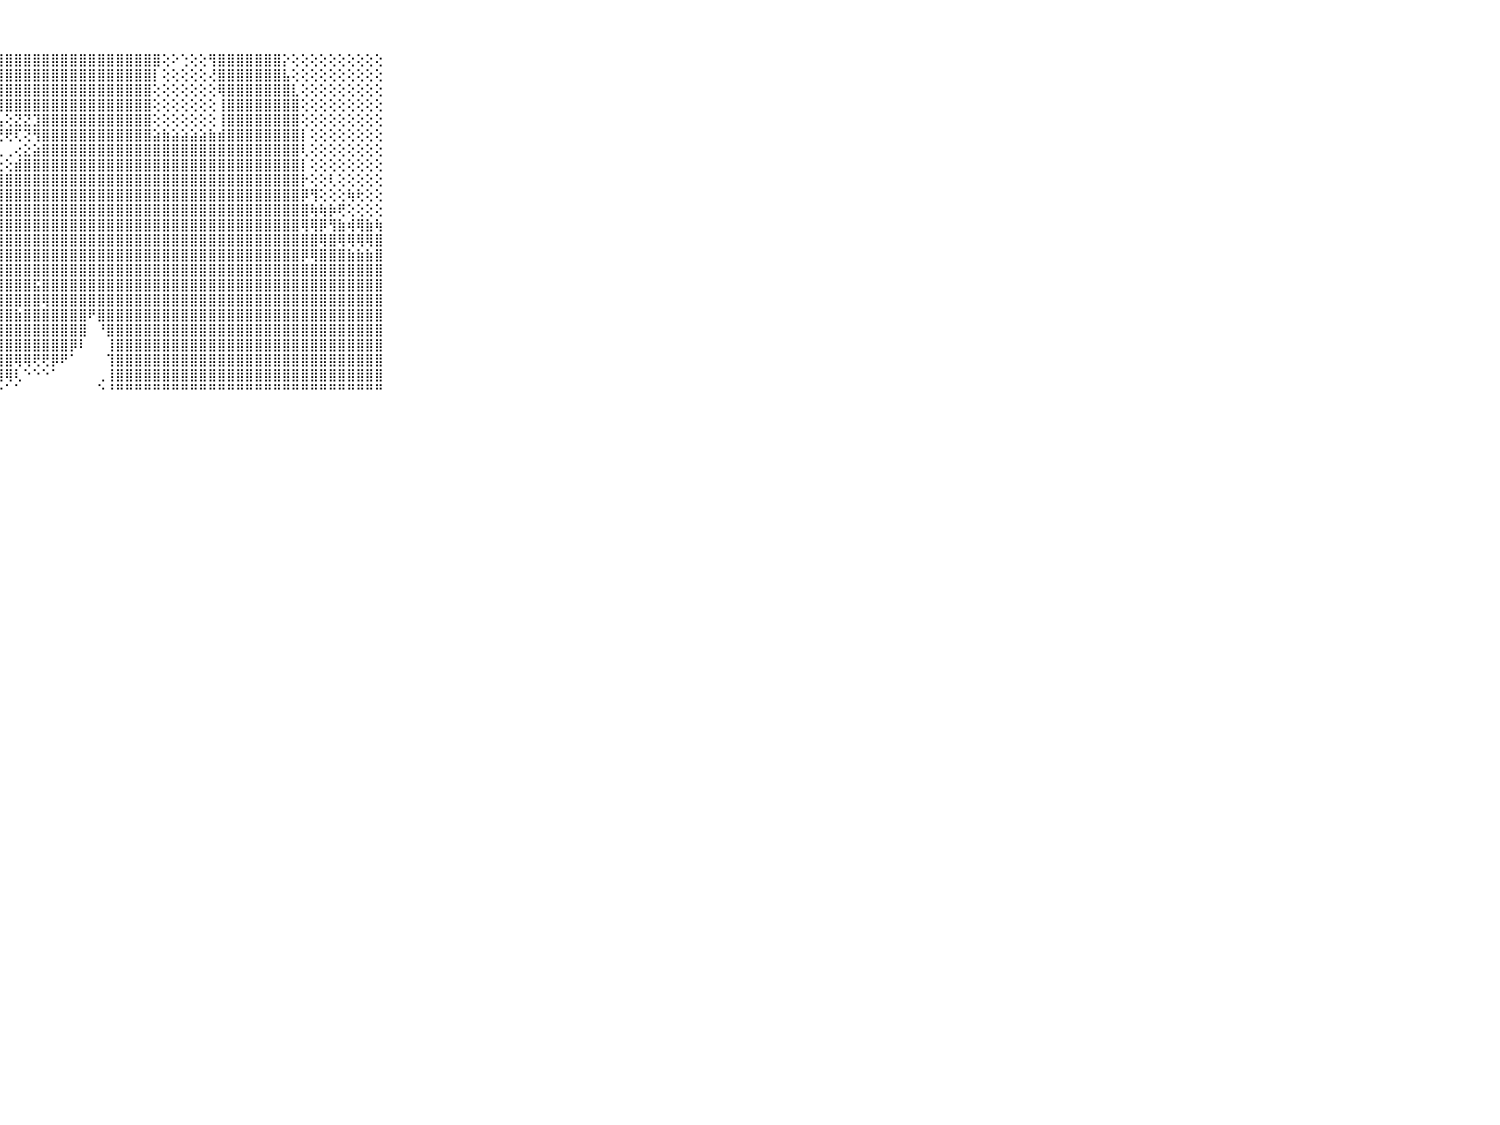

⠀⠀⠀⠀⠀⠀⠀⠀⠀⠀⠀⣿⣿⣿⣿⣿⣿⣿⣿⣿⣿⣿⣿⣿⣿⣿⣿⣿⣿⣿⣿⣿⣿⣿⣿⣿⣿⣿⣿⣿⣿⣿⣿⣿⣿⢕⠕⢑⢕⢕⢻⣿⣿⣿⣿⣿⣿⣿⡕⢕⢕⢕⢕⢕⢕⢕⢕⢕⢕⠀⠀⠀⠀⠀⠀⠀⠀⠀⠀⠀⠀
⠀⠀⠀⠀⠀⠀⠀⠀⠀⠀⠀⣿⣿⣿⣿⣿⣿⣿⣿⣿⣿⣿⣿⣿⣿⣿⣿⣿⣿⣿⣿⣿⣿⣿⣿⣿⣿⣿⣿⣿⣿⣿⣿⣿⡇⢕⢕⢕⢕⢕⢜⣿⣿⣿⣿⣿⣿⣿⣧⢕⢕⢕⢕⢕⢕⢕⢕⢕⢕⠀⠀⠀⠀⠀⠀⠀⠀⠀⠀⠀⠀
⠀⠀⠀⠀⠀⠀⠀⠀⠀⠀⠀⣿⣿⣿⣿⣿⣿⣿⣿⣿⣿⣿⣿⣿⣿⣿⣿⣿⣿⣿⣿⣿⣿⣿⣿⣿⣿⣿⣿⣿⣿⣿⣿⣿⢕⢕⢕⢕⢕⢕⢕⢿⣿⣿⣿⣿⣿⣿⣿⣇⢕⢕⢕⢕⢕⢕⢕⢕⢕⠀⠀⠀⠀⠀⠀⠀⠀⠀⠀⠀⠀
⠀⠀⠀⠀⠀⠀⠀⠀⠀⠀⠀⣿⣿⣿⣿⣿⣿⣿⣿⣿⣿⣿⣿⣿⣿⢿⢿⢿⣿⣿⣿⣿⣿⣿⣿⣿⣿⣿⣿⣿⣿⣿⣿⣿⢕⢕⢕⢕⢕⢕⢕⢸⣿⣿⣿⣿⣿⣿⣿⣿⢕⢕⢕⢕⢕⢕⢕⢕⢕⠀⠀⠀⠀⠀⠀⠀⠀⠀⠀⠀⠀
⠀⠀⠀⠀⠀⠀⠀⠀⠀⠀⠀⣿⣿⣿⣿⣿⣿⣿⣿⣿⣿⢟⢕⢔⢔⢑⢕⢧⢕⣝⣝⣹⣿⣿⣿⣿⣿⣿⣿⣿⣿⣿⣿⣿⢕⢕⢕⢕⢕⢕⢕⢸⣿⣿⣿⣿⣿⣿⣿⣿⢕⢕⢕⢕⢕⢕⢕⢕⢕⠀⠀⠀⠀⠀⠀⠀⠀⠀⠀⠀⠀
⠀⠀⠀⠀⠀⠀⠀⠀⠀⠀⠀⣿⣿⣿⣿⣿⣿⣿⡟⠙⢕⠁⢔⢜⢇⣱⡼⢟⢟⢏⢝⢻⣿⣿⣿⣿⣿⣿⣿⣿⣿⣿⣿⣿⣵⣷⣵⣵⣵⣵⣷⣾⣿⣿⣿⣿⣿⣿⣿⣿⡇⢕⢕⢕⢕⢕⢕⢕⢕⠀⠀⠀⠀⠀⠀⠀⠀⠀⠀⠀⠀
⠀⠀⠀⠀⠀⠀⠀⠀⠀⠀⠀⣿⣿⣿⣿⣿⣿⢟⢕⠀⢀⢄⢕⢜⠟⠑⢁⢀⢀⢔⣕⣵⣿⣿⣿⣿⣿⣿⣿⣿⣿⣿⣿⣿⣿⣿⣿⣿⣿⣿⣿⣿⣿⣿⣿⣿⣿⣿⣿⣿⢇⢕⢕⢕⢕⢕⢕⢕⢕⠀⠀⠀⠀⠀⠀⠀⠀⠀⠀⠀⠀
⠀⠀⠀⠀⠀⠀⠀⠀⠀⠀⠀⣿⣿⣿⣿⣿⡿⢕⢕⢕⢱⢔⢅⢅⢕⢔⢕⢕⢕⣾⣿⣿⣿⣿⣿⣿⣿⣿⣿⣿⣿⣿⣿⣿⣿⣿⣿⣿⣿⣿⣿⣿⣿⣿⣿⣿⣿⣿⣿⣿⡇⢕⢕⢕⢕⢕⢕⢕⢕⠀⠀⠀⠀⠀⠀⠀⠀⠀⠀⠀⠀
⠀⠀⠀⠀⠀⠀⠀⠀⠀⠀⠀⣿⣿⣿⣿⣿⣧⢼⢕⢕⣕⣕⣵⣷⣷⣾⣿⣿⣿⣿⣿⣿⣿⣿⣿⣿⣿⣿⣿⣿⣿⣿⣿⣿⣿⣿⣿⣿⣿⣿⣿⣿⣿⣿⣿⣿⣿⣿⣿⣿⡗⢕⢕⢇⢕⢕⢕⢕⢕⠀⠀⠀⠀⠀⠀⠀⠀⠀⠀⠀⠀
⠀⠀⠀⠀⠀⠀⠀⠀⠀⠀⠀⣿⣿⣿⣿⣿⣿⢕⢕⢕⢿⣿⣿⣿⣿⣿⣿⣿⣿⣿⣿⣿⣿⣿⣿⣿⣿⣿⣿⣿⣿⣿⣿⣿⣿⣿⣿⣿⣿⣿⣿⣿⣿⣿⣿⣿⣿⣿⣿⣿⡿⢻⢕⢕⢕⢷⢗⢕⢕⠀⠀⠀⠀⠀⠀⠀⠀⠀⠀⠀⠀
⠀⠀⠀⠀⠀⠀⠀⠀⠀⠀⠀⣿⣿⣿⣿⣿⣿⡕⢕⢕⣿⣿⣿⣿⣿⣿⣿⣿⣿⣿⣿⣿⣿⣿⣿⣿⣿⣿⣿⣿⣿⣿⣿⣿⣿⣿⣿⣿⣿⣿⣿⣿⣿⣿⣿⣿⣿⣿⣿⣿⣿⢷⢷⡷⢟⢕⢕⢕⢕⠀⠀⠀⠀⠀⠀⠀⠀⠀⠀⠀⠀
⠀⠀⠀⠀⠀⠀⠀⠀⠀⠀⠀⣿⣿⣿⣿⣿⣿⣧⢕⢕⣿⣿⣿⣿⣿⣿⣿⣿⣿⣿⣿⣿⣿⣿⣿⣿⣿⣿⣿⣿⣿⣿⣿⣿⣿⣿⣿⣿⣿⣿⣿⣿⣿⣿⣿⣿⣿⣿⣿⣿⢿⢿⡿⢻⣷⢾⢿⣷⢷⠀⠀⠀⠀⠀⠀⠀⠀⠀⠀⠀⠀
⠀⠀⠀⠀⠀⠀⠀⠀⠀⠀⠀⣿⣿⣿⣿⣿⣿⣿⣕⢕⢸⣿⣿⣿⣿⣿⣿⣿⣿⣿⣿⣿⣿⣿⣿⣿⣿⣿⣿⣿⣿⣿⣿⣿⣿⣿⣿⣿⣿⣿⣿⣿⣿⣿⣿⣿⣿⣿⣿⣿⣿⣿⢿⣿⢿⢿⢿⢿⣿⠀⠀⠀⠀⠀⠀⠀⠀⠀⠀⠀⠀
⠀⠀⠀⠀⠀⠀⠀⠀⠀⠀⠀⣿⣿⣿⣿⣿⣿⣿⣿⣇⢸⣿⣿⣿⣿⣿⣿⣿⣿⣿⣿⣿⣿⣿⣿⣿⣿⣿⣿⣿⣿⣿⣿⣿⣿⣿⣿⣿⣿⣿⣿⣿⣿⣿⣿⣿⣿⣿⣿⣿⡿⢿⣿⣿⣿⣷⣷⣷⣿⠀⠀⠀⠀⠀⠀⠀⠀⠀⠀⠀⠀
⠀⠀⠀⠀⠀⠀⠀⠀⠀⠀⠀⣿⣿⣿⣿⣿⣿⣿⣿⣿⣿⣿⣿⣿⣿⣿⣿⣿⣿⣿⣿⣿⣿⣿⣿⣿⣿⣿⣿⣿⣿⣿⣿⣿⣿⣿⣿⣿⣿⣿⣿⣿⣿⣿⣿⣿⣿⣿⣿⣿⣿⣿⣿⣿⣿⣿⣿⣿⣿⠀⠀⠀⠀⠀⠀⠀⠀⠀⠀⠀⠀
⠀⠀⠀⠀⠀⠀⠀⠀⠀⠀⠀⣿⣿⣿⣿⣿⣿⣿⣿⣿⣿⣿⣿⣿⣿⣿⣿⣿⣿⣿⣿⣯⣿⣿⣿⣿⣿⣿⣿⣿⣿⣿⣿⣿⣿⣿⣿⣿⣿⣿⣿⣿⣿⣿⣿⣿⣿⣿⣿⣿⣿⣿⣿⣿⣿⣿⣿⣿⣿⠀⠀⠀⠀⠀⠀⠀⠀⠀⠀⠀⠀
⠀⠀⠀⠀⠀⠀⠀⠀⠀⠀⠀⣿⣿⣿⣿⣿⣿⣿⣿⣿⣿⣿⣿⣿⣿⣿⣿⣿⣿⣿⣿⣿⢿⣿⣿⣿⣿⣿⣿⣿⣿⣿⣿⣿⣿⣿⣿⣿⣿⣿⣿⣿⣿⣿⣿⣿⣿⣿⣿⣿⣿⣿⣿⣿⣿⣿⣿⣿⣿⠀⠀⠀⠀⠀⠀⠀⠀⠀⠀⠀⠀
⠀⠀⠀⠀⠀⠀⠀⠀⠀⠀⠀⣿⣿⣿⣿⣿⣿⣿⣿⣿⣿⣿⣿⣿⣿⣿⣿⣿⣿⣷⣿⣿⣿⣿⣿⣿⣿⠟⣿⣿⣿⣿⣿⣿⣿⣿⣿⣿⣿⣿⣿⣿⣿⣿⣿⣿⣿⣿⣿⣿⣿⣿⣿⣿⣿⣿⣿⣿⣿⠀⠀⠀⠀⠀⠀⠀⠀⠀⠀⠀⠀
⠀⠀⠀⠀⠀⠀⠀⠀⠀⠀⠀⣿⣿⣿⣿⣿⣿⣿⣿⣿⣿⣿⣿⡟⣿⣿⣿⣿⣿⣿⣿⣿⣿⣿⣿⣿⣿⠀⠘⣿⣿⣿⣿⣿⣿⣿⣿⣿⣿⣿⣿⣿⣿⣿⣿⣿⣿⣿⣿⣿⣿⣿⣿⣿⣿⣿⣿⣿⣿⠀⠀⠀⠀⠀⠀⠀⠀⠀⠀⠀⠀
⠀⠀⠀⠀⠀⠀⠀⠀⠀⠀⠀⣿⣿⣿⣿⣿⣿⣿⣿⣿⣿⣿⣿⢇⢹⣿⣿⣿⣿⣿⣿⣿⣿⣿⣿⡿⠇⠀⠀⢸⣿⣿⣿⣿⣿⣿⣿⣿⣿⣿⣿⣿⣿⣿⣿⣿⣿⣿⣿⣿⣿⣿⣿⣿⣿⣿⣿⣿⣿⠀⠀⠀⠀⠀⠀⠀⠀⠀⠀⠀⠀
⠀⠀⠀⠀⠀⠀⠀⠀⠀⠀⠀⣿⣿⣿⣿⣿⣿⣿⣿⣿⣿⣿⣿⡇⢸⣿⣿⣿⣿⢿⢿⢟⢟⡿⠟⠁⠀⠀⠀⢹⣿⣿⣿⣿⣿⣿⣿⣿⣿⣿⣿⣿⣿⣿⣿⣿⣿⣿⣿⣿⣿⣿⣿⣿⣿⣿⣿⣿⣿⠀⠀⠀⠀⠀⠀⠀⠀⠀⠀⠀⠀
⠀⠀⠀⠀⠀⠀⠀⠀⠀⠀⠀⣿⣿⣿⣿⣿⣿⣿⣿⣿⣿⣿⣿⡇⢕⢜⢝⢻⢿⢇⠑⠑⠑⠁⠀⠀⠀⠀⢀⢸⣿⣿⣿⣿⣿⣿⣿⣿⣿⣿⣿⣿⣿⣿⣿⣿⣿⣿⣿⣿⣿⣿⣿⣿⣿⣿⣿⣿⣿⠀⠀⠀⠀⠀⠀⠀⠀⠀⠀⠀⠀
⠀⠀⠀⠀⠀⠀⠀⠀⠀⠀⠀⠛⠛⠛⠛⠛⠛⠛⠛⠛⠛⠛⠛⠓⠑⠑⠑⠑⠁⠁⠀⠀⠀⠀⠀⠀⠀⠀⠑⠘⠛⠛⠛⠛⠛⠛⠛⠛⠛⠛⠛⠛⠛⠛⠛⠛⠛⠛⠛⠛⠛⠛⠛⠛⠛⠛⠛⠛⠛⠀⠀⠀⠀⠀⠀⠀⠀⠀⠀⠀⠀